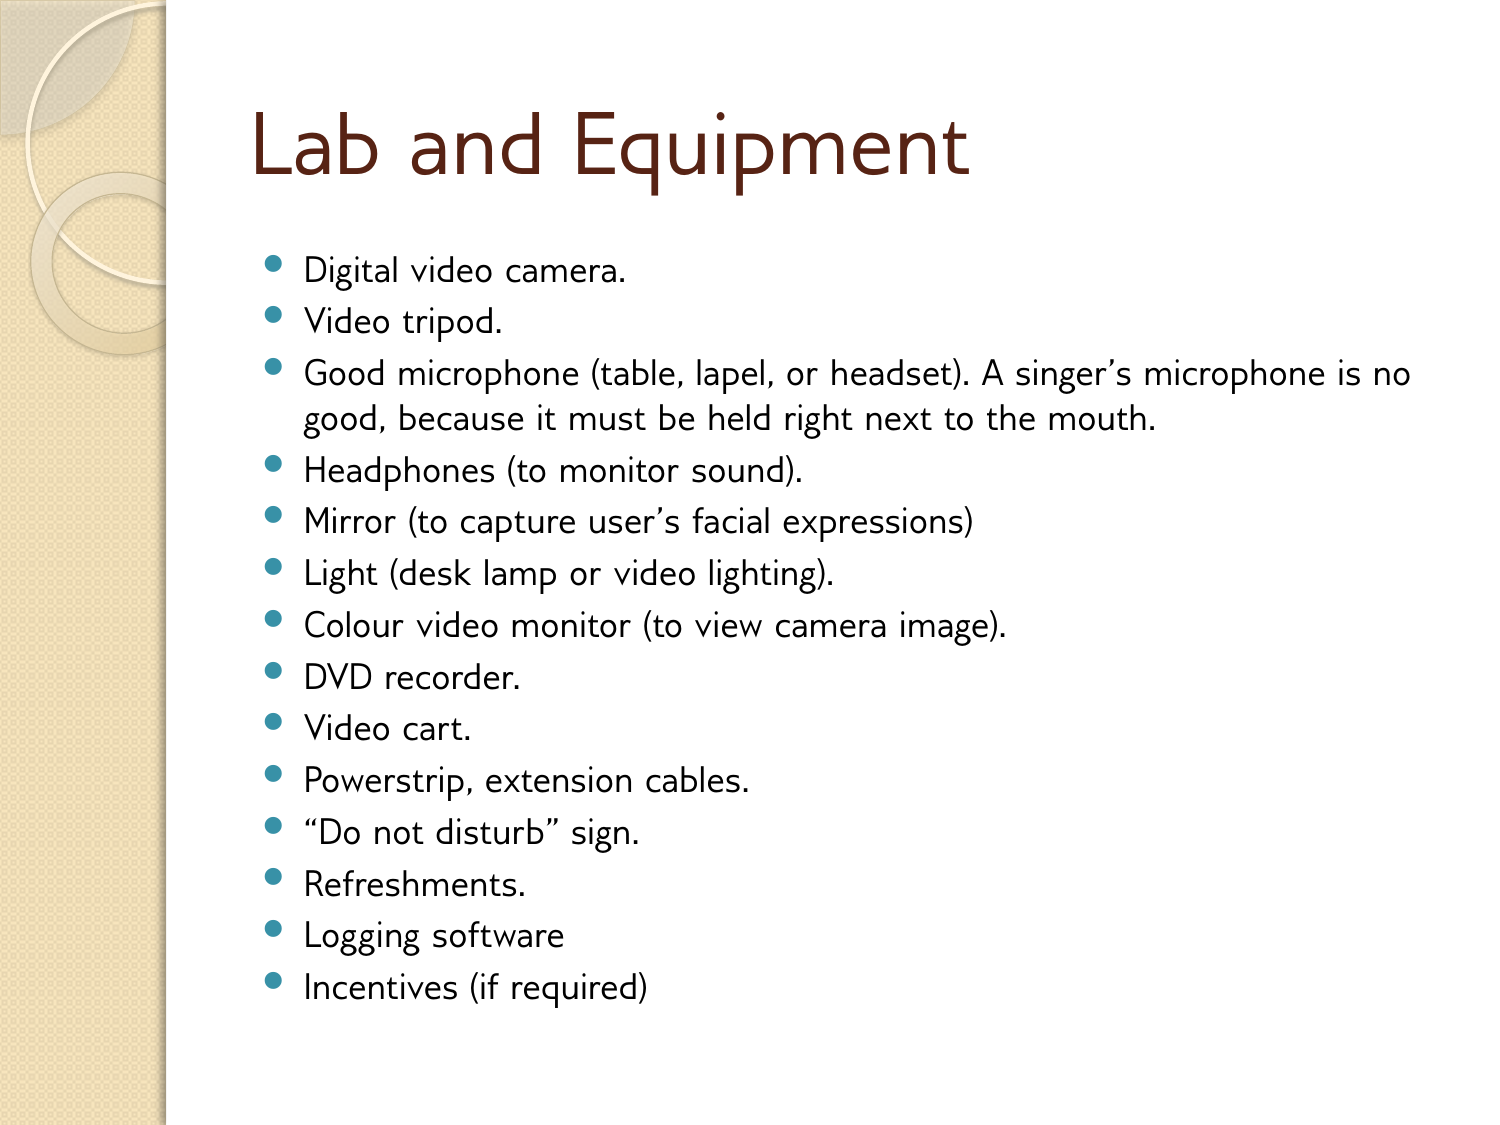

# Lab and Equipment
Digital video camera.
Video tripod.
Good microphone (table, lapel, or headset). A singer’s microphone is no good, because it must be held right next to the mouth.
Headphones (to monitor sound).
Mirror (to capture user’s facial expressions)
Light (desk lamp or video lighting).
Colour video monitor (to view camera image).
DVD recorder.
Video cart.
Powerstrip, extension cables.
“Do not disturb” sign.
Refreshments.
Logging software
Incentives (if required)